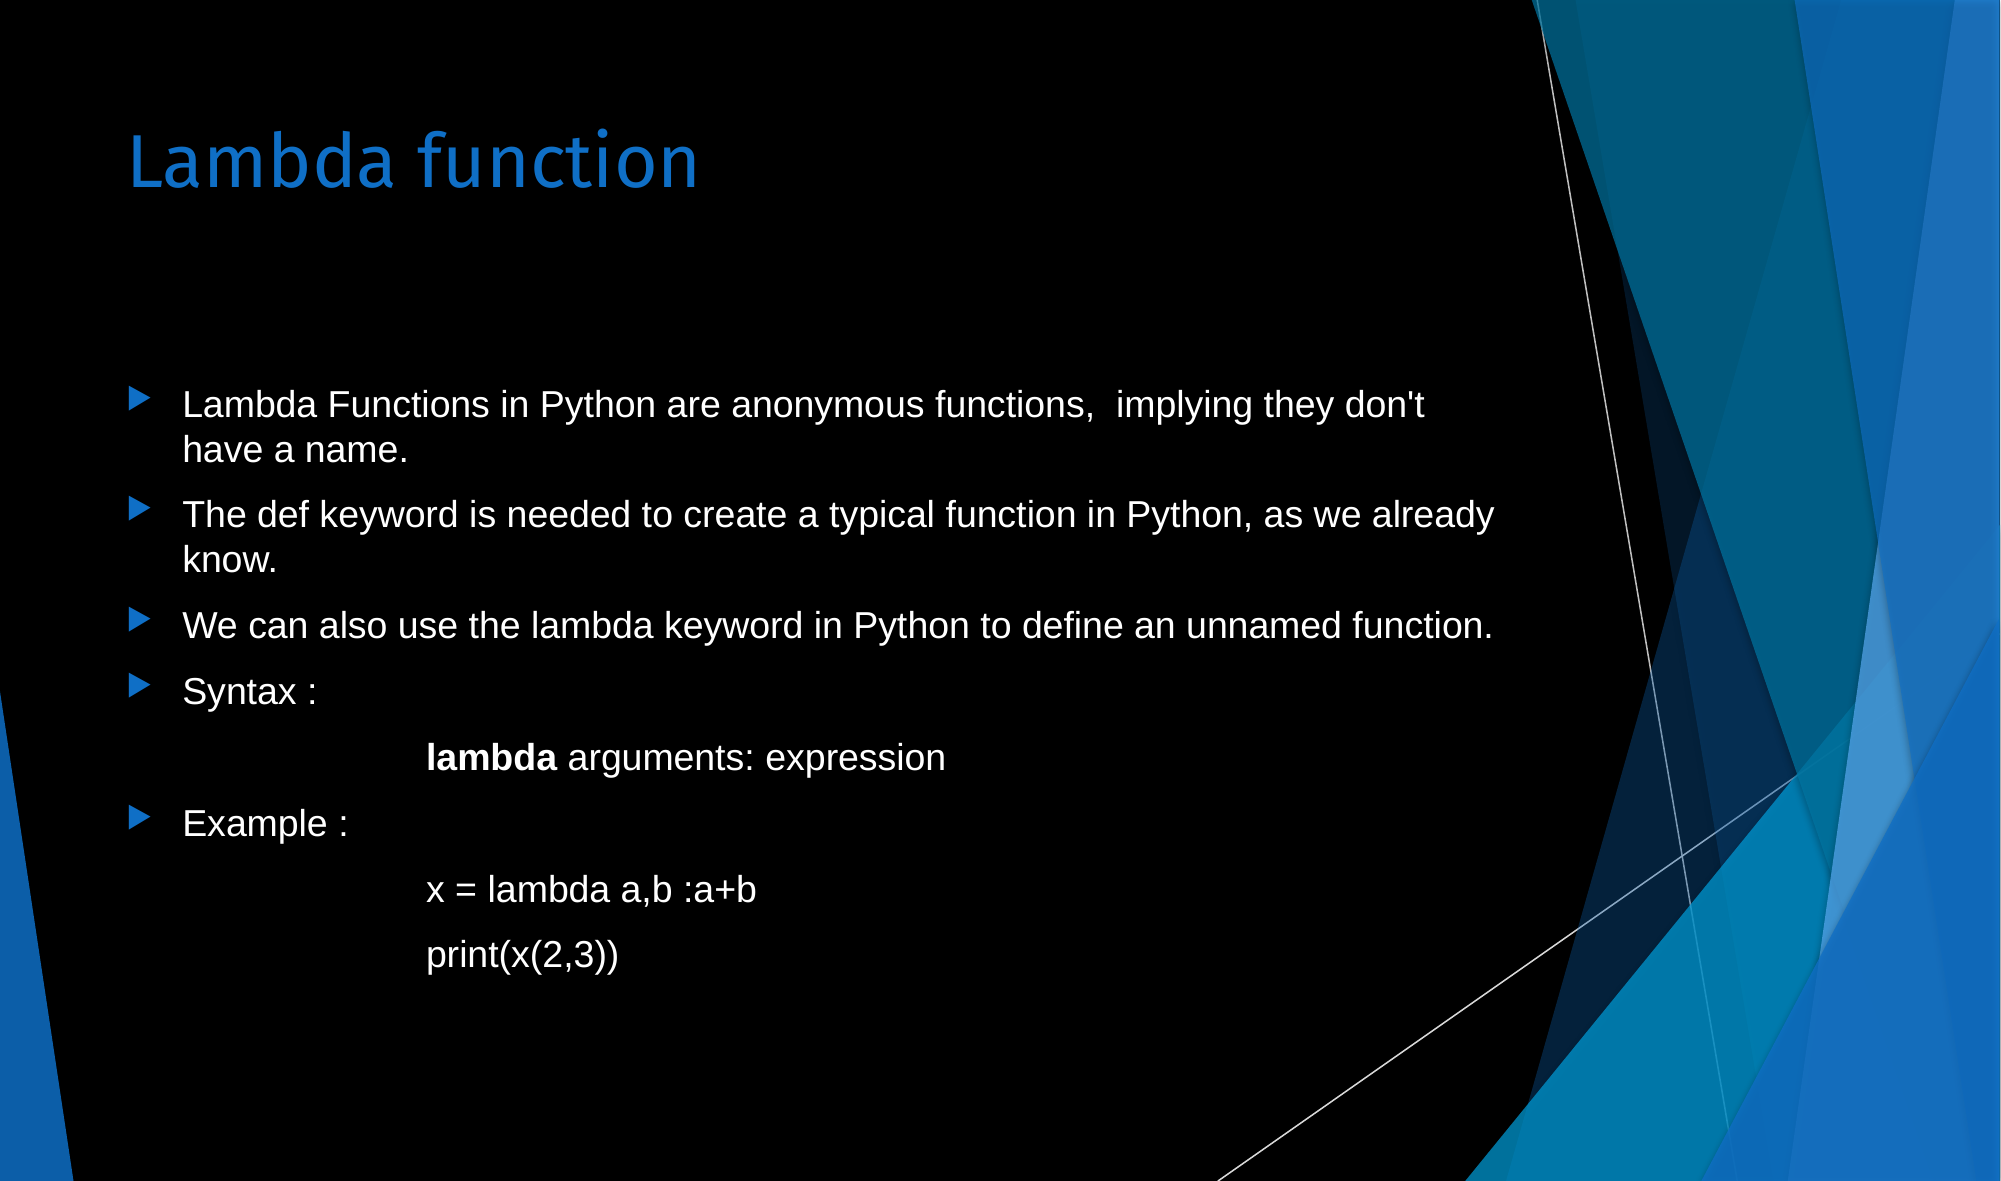

# Lambda function
Lambda Functions in Python are anonymous functions,  implying they don't have a name.
The def keyword is needed to create a typical function in Python, as we already know.
We can also use the lambda keyword in Python to define an unnamed function.
Syntax :
		lambda arguments: expression
Example :
		x = lambda a,b :a+b
		print(x(2,3))